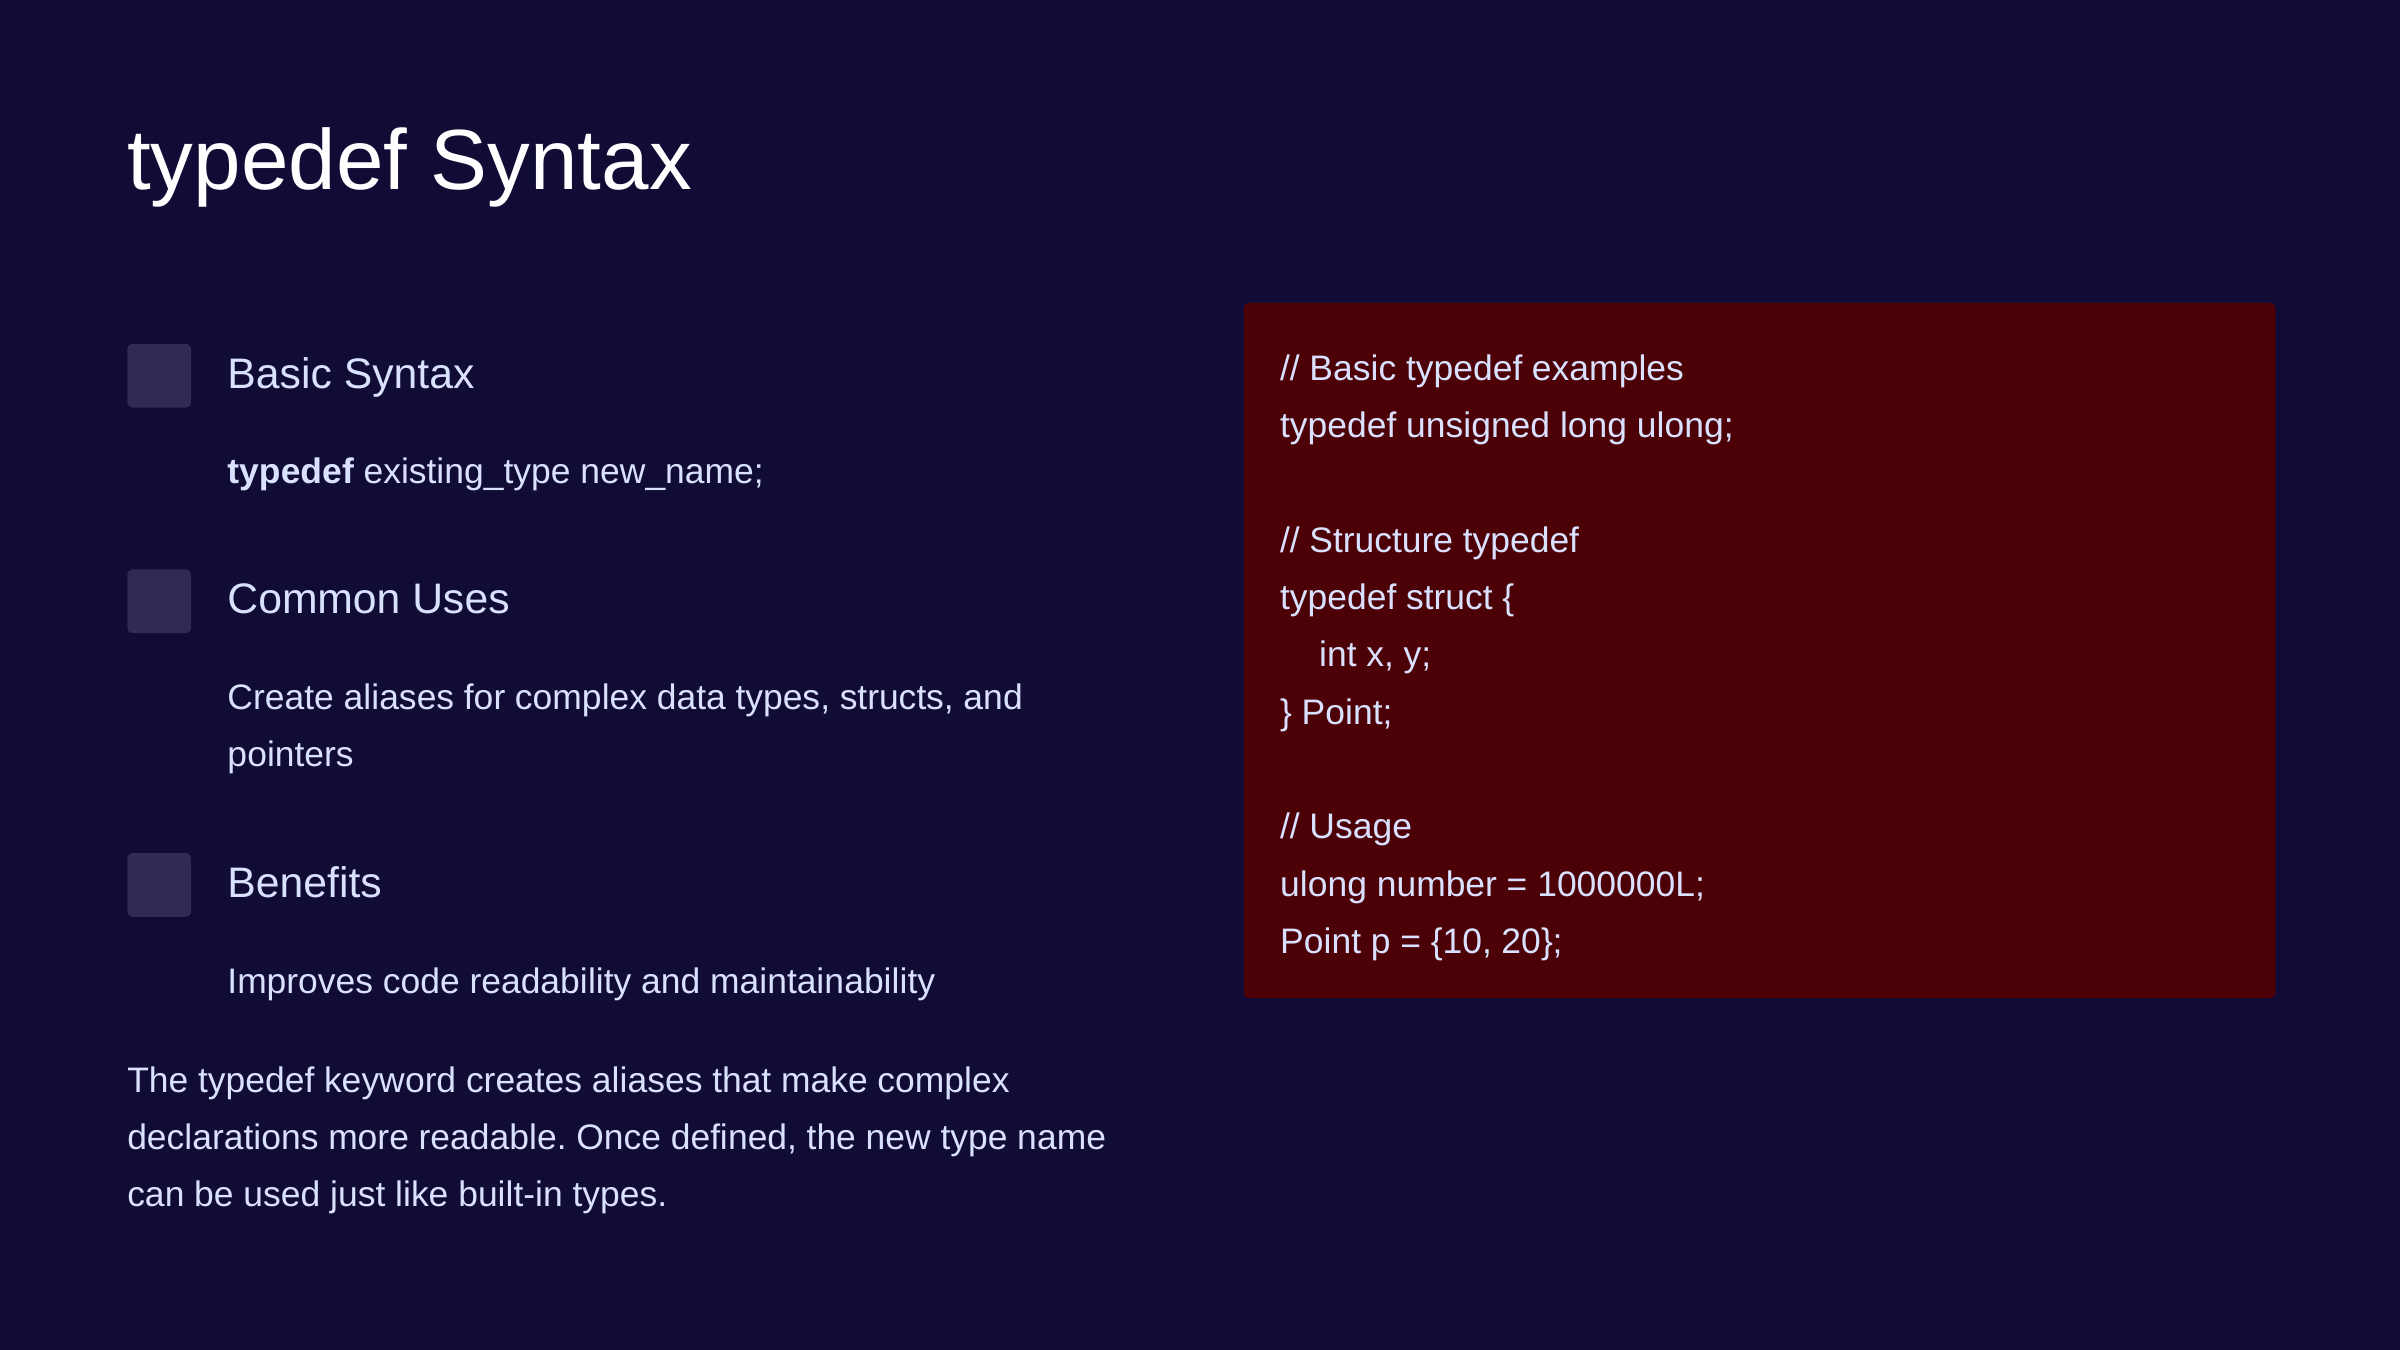

typedef Syntax

// Basic typedef examples
typedef unsigned long ulong;

// Structure typedef
typedef struct {
    int x, y;
} Point;

// Usage
ulong number = 1000000L;
Point p = {10, 20};

Basic Syntax
typedef existing_type new_name;

Common Uses
Create aliases for complex data types, structs, and pointers

Benefits
Improves code readability and maintainability
The typedef keyword creates aliases that make complex declarations more readable. Once defined, the new type name can be used just like built-in types.